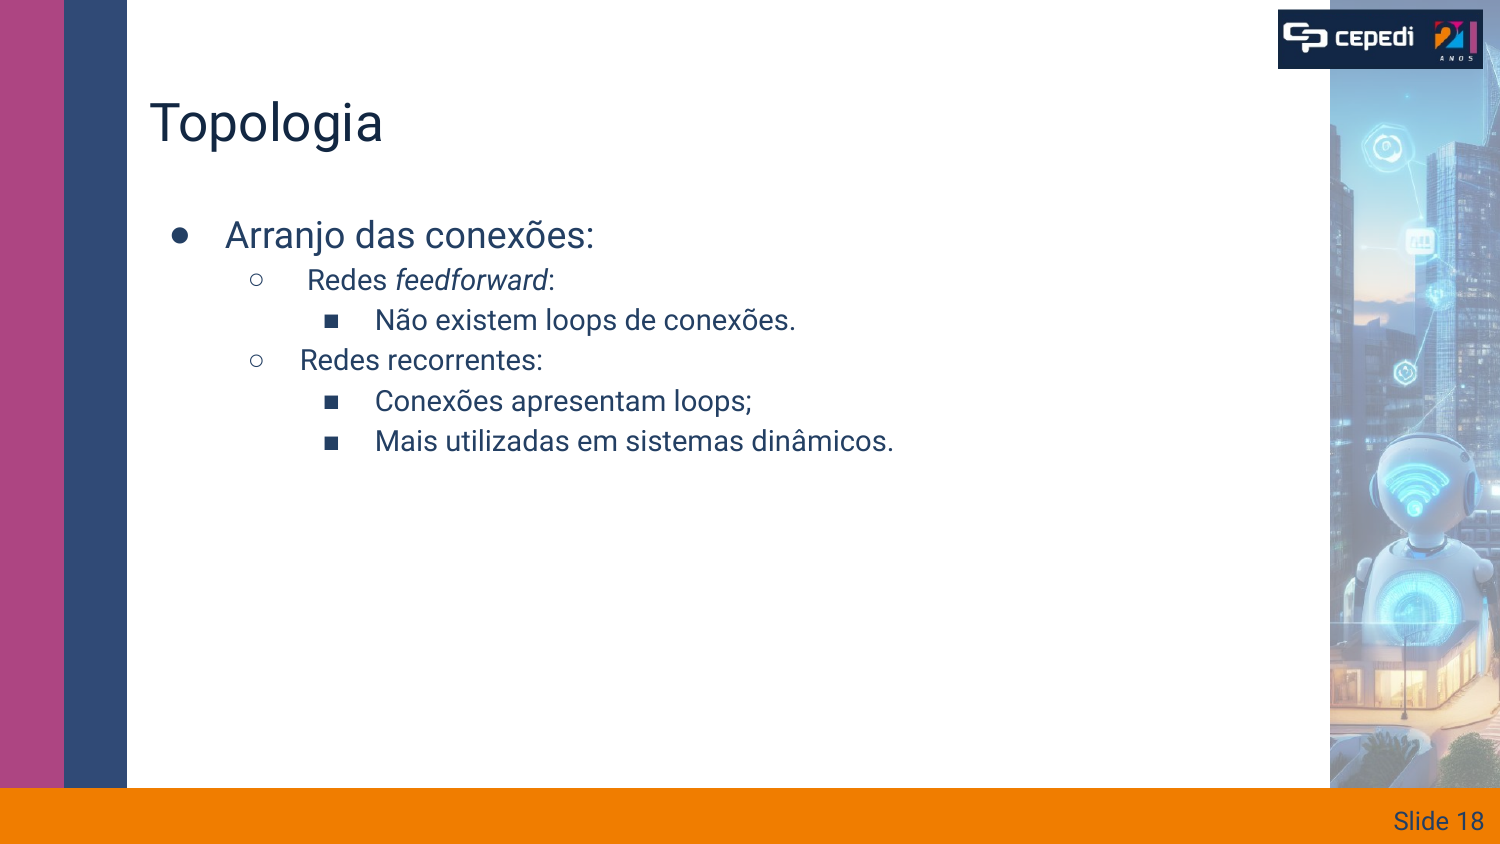

# Topologia
Arranjo das conexões:
 Redes feedforward:
Não existem loops de conexões.
Redes recorrentes:
Conexões apresentam loops;
Mais utilizadas em sistemas dinâmicos.

Slide 18